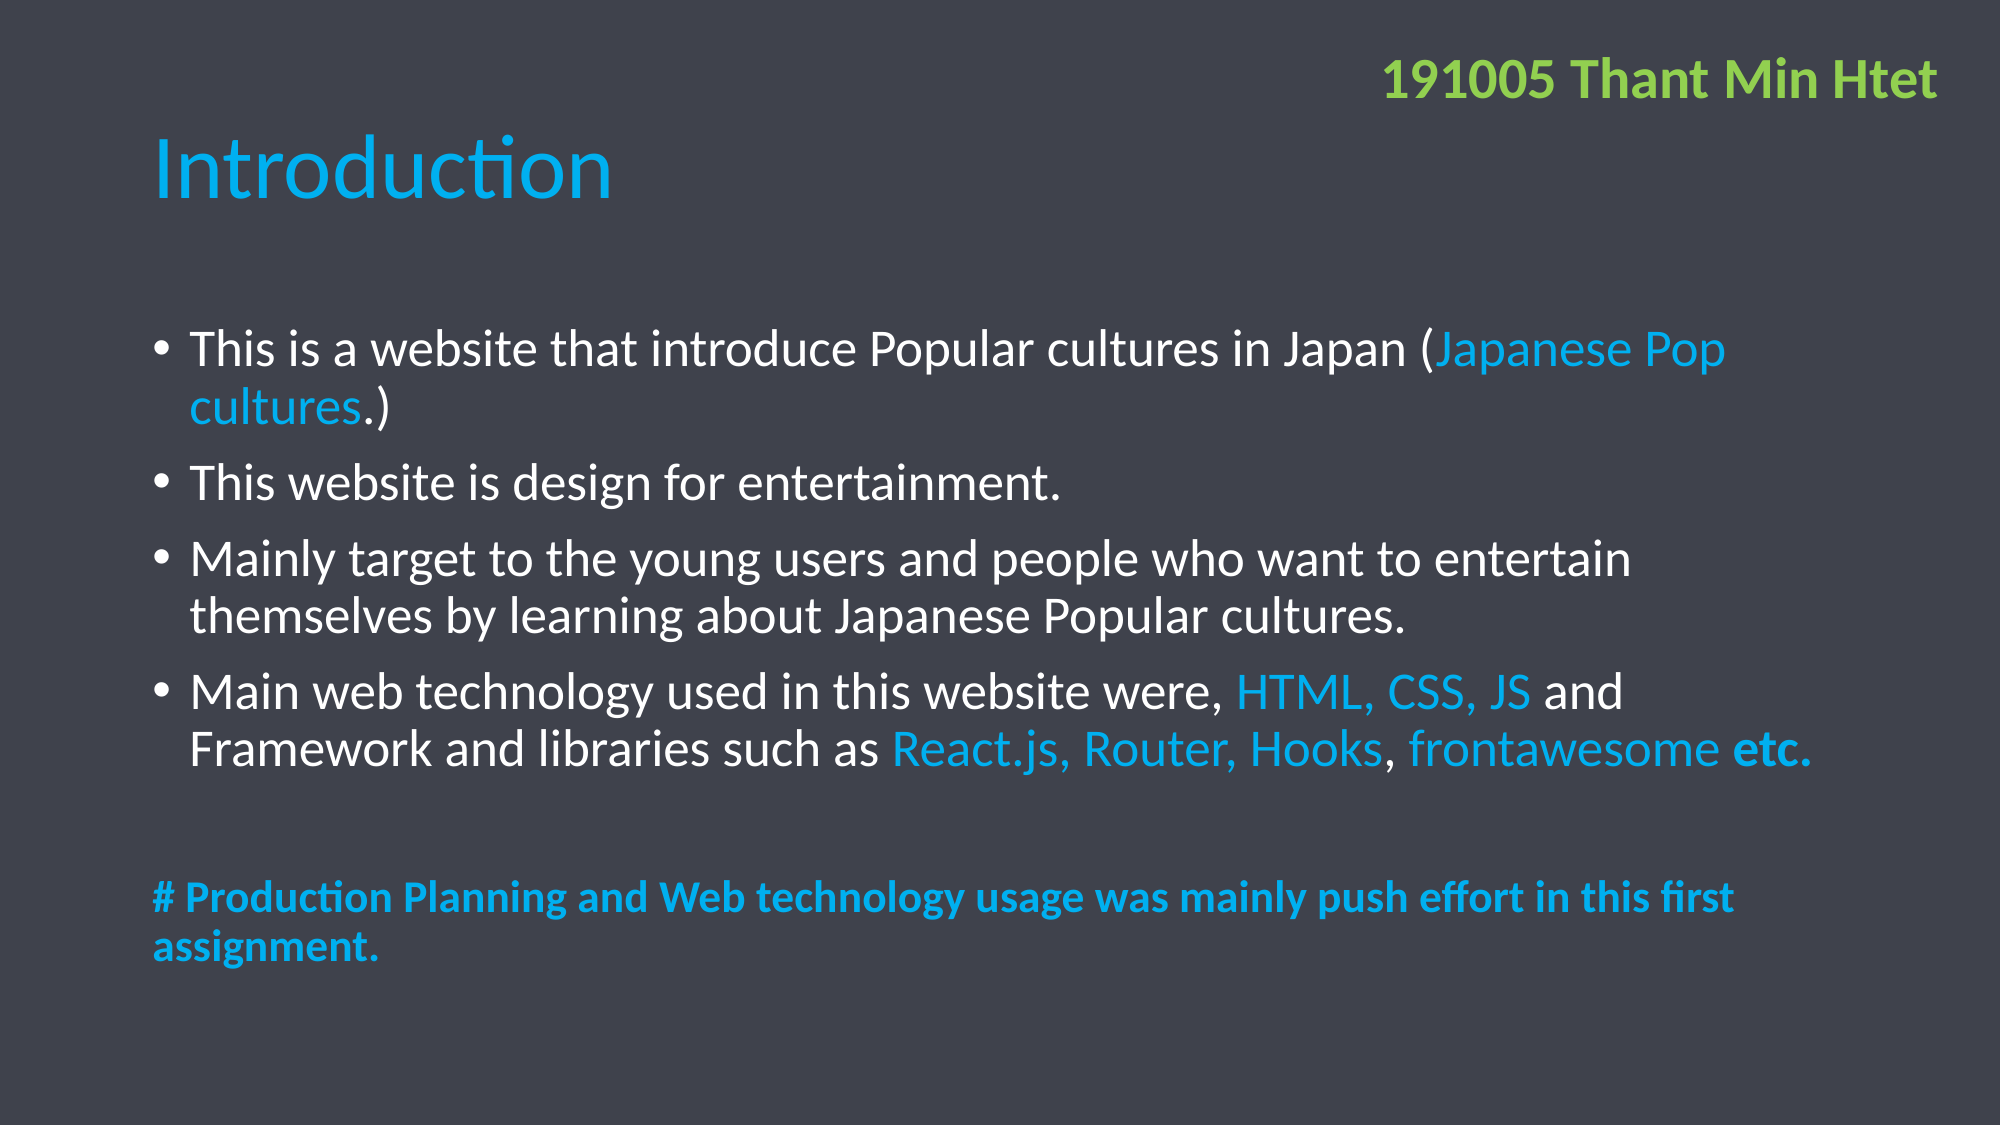

191005 Thant Min Htet
# Introduction
This is a website that introduce Popular cultures in Japan (Japanese Pop cultures.)
This website is design for entertainment.
Mainly target to the young users and people who want to entertain themselves by learning about Japanese Popular cultures.
Main web technology used in this website were, HTML, CSS, JS and Framework and libraries such as React.js, Router, Hooks, frontawesome etc.

# Production Planning and Web technology usage was mainly push effort in this first assignment.